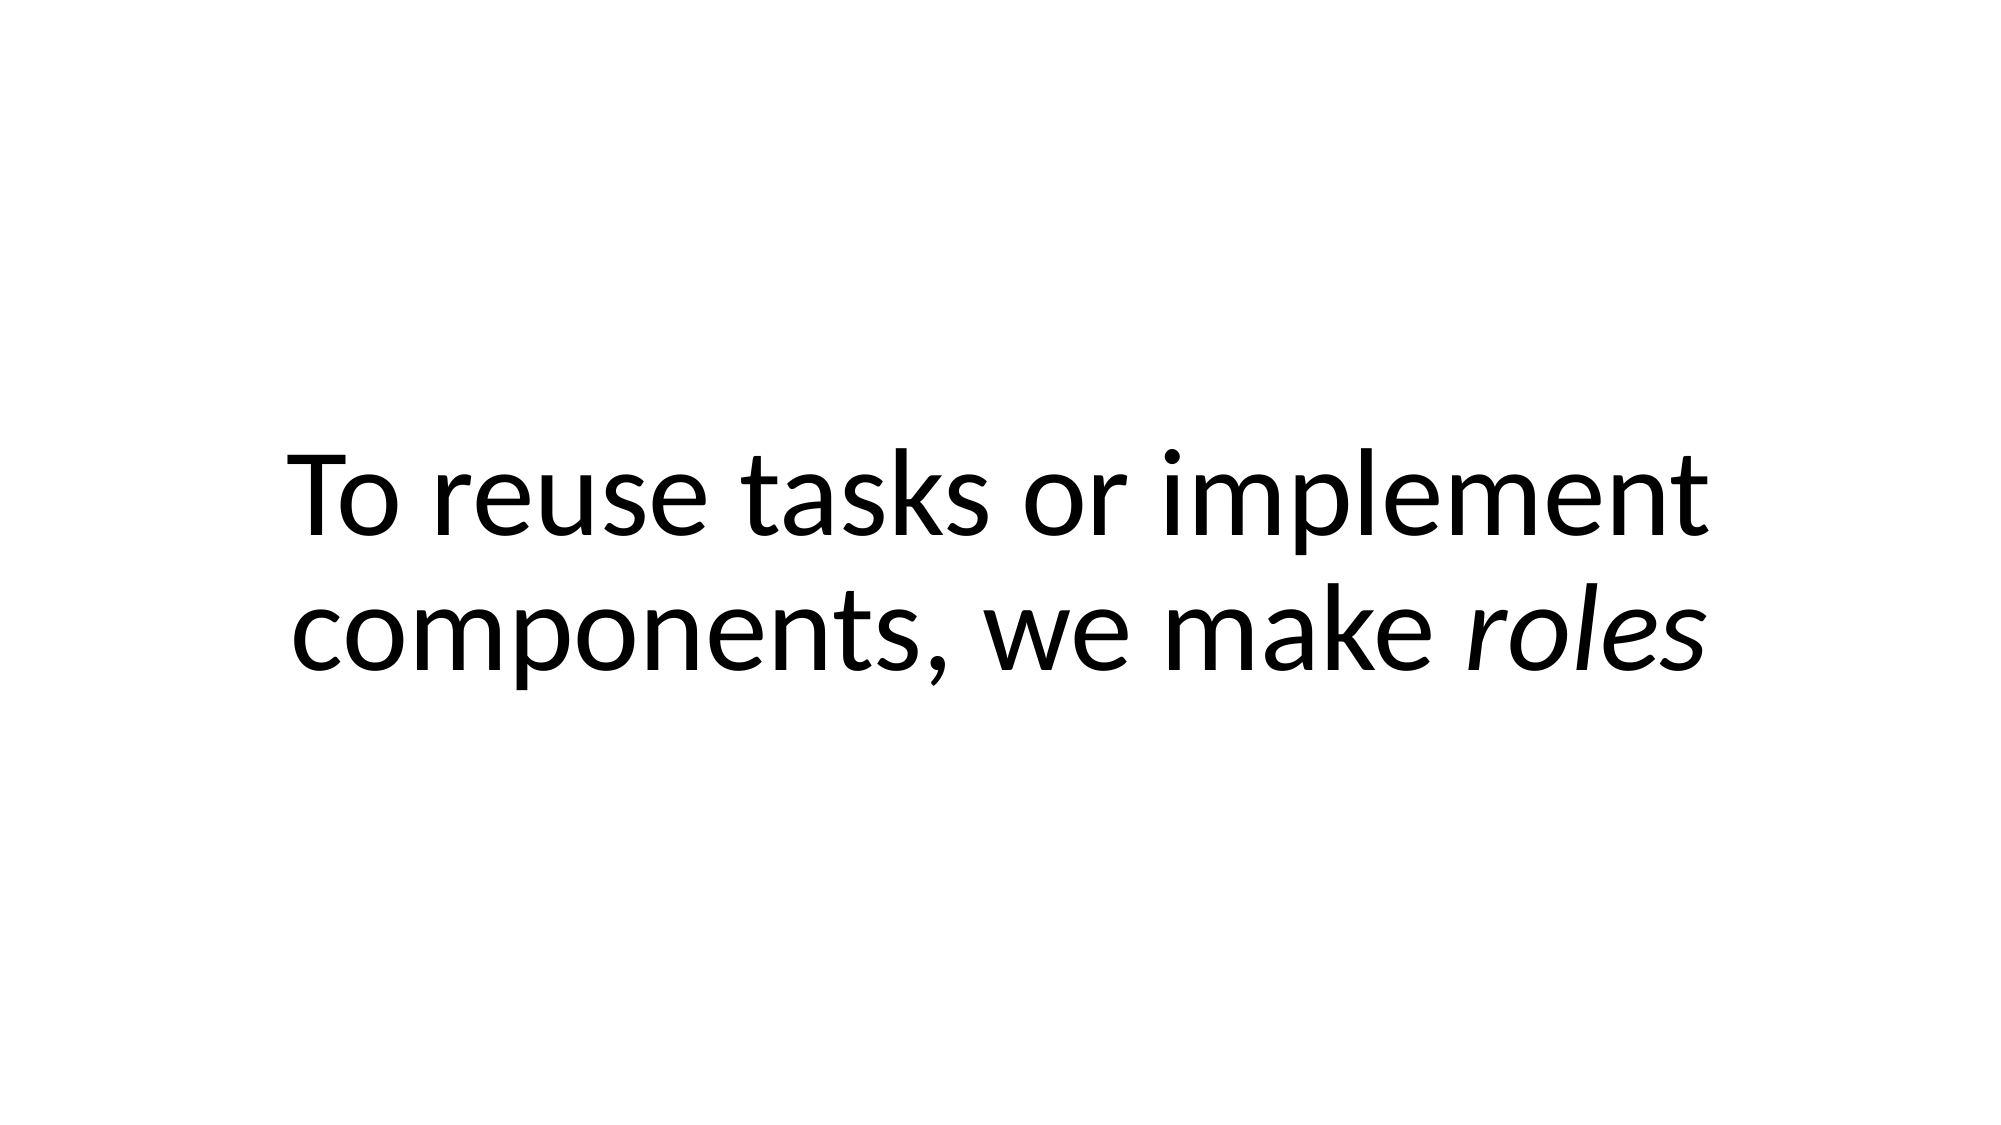

To reuse tasks or implement components, we make roles